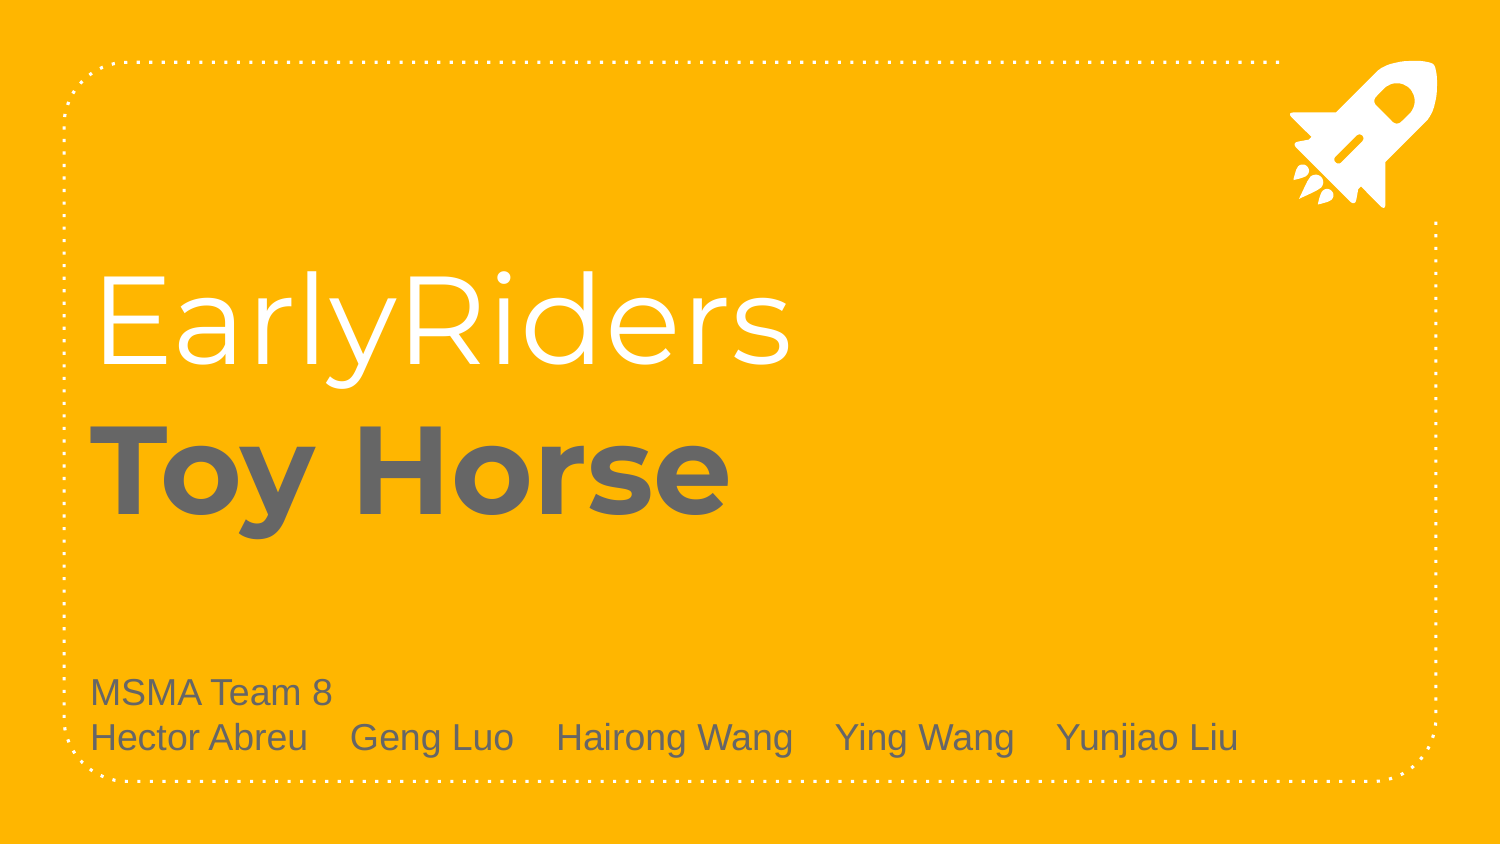

# EarlyRiders
Toy Horse
MSMA Team 8
Hector Abreu    Geng Luo    Hairong Wang    Ying Wang    Yunjiao Liu